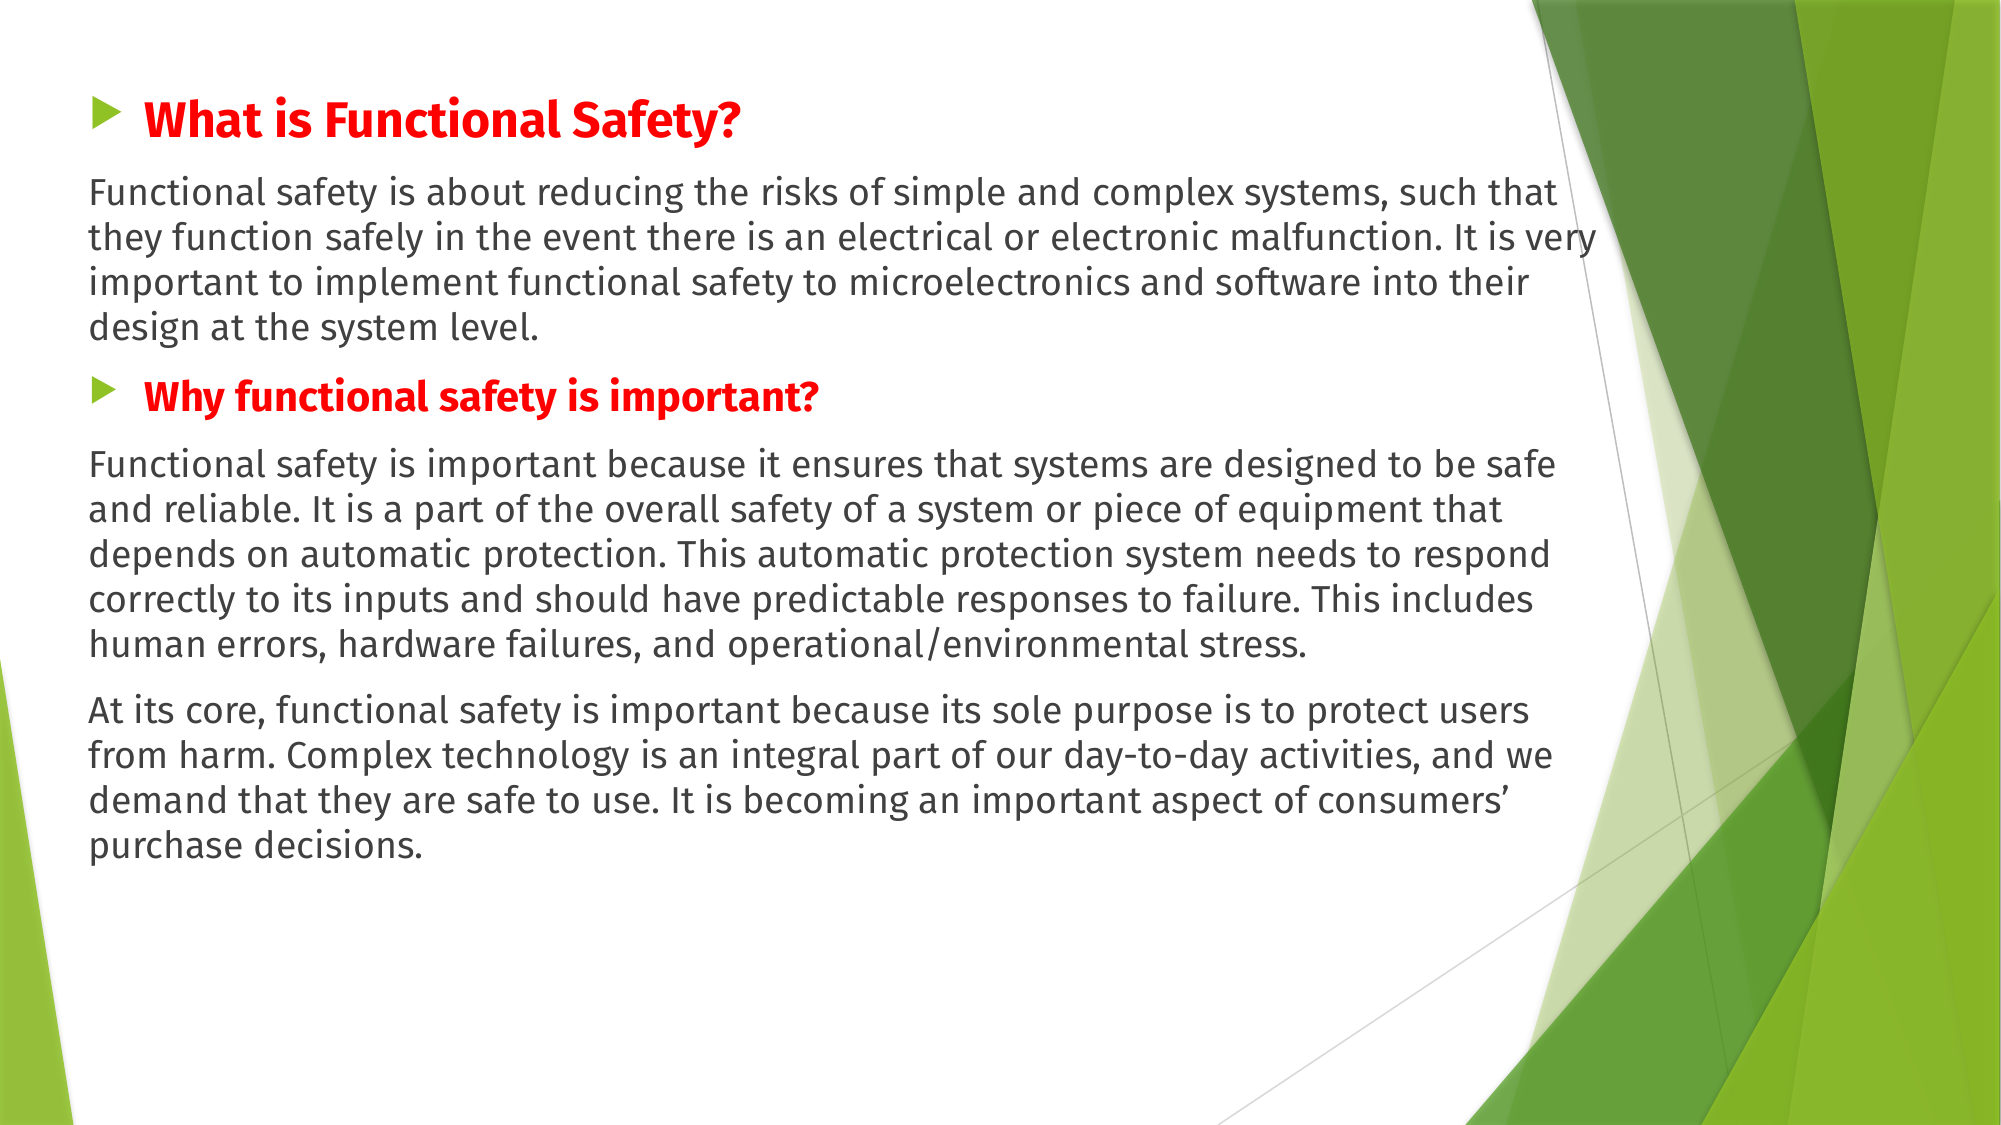

What is Functional Safety?
Functional safety is about reducing the risks of simple and complex systems, such that they function safely in the event there is an electrical or electronic malfunction. It is very important to implement functional safety to microelectronics and software into their design at the system level.
Why functional safety is important?
Functional safety is important because it ensures that systems are designed to be safe and reliable. It is a part of the overall safety of a system or piece of equipment that depends on automatic protection. This automatic protection system needs to respond correctly to its inputs and should have predictable responses to failure. This includes human errors, hardware failures, and operational/environmental stress.
At its core, functional safety is important because its sole purpose is to protect users from harm. Complex technology is an integral part of our day-to-day activities, and we demand that they are safe to use. It is becoming an important aspect of consumers’ purchase decisions.